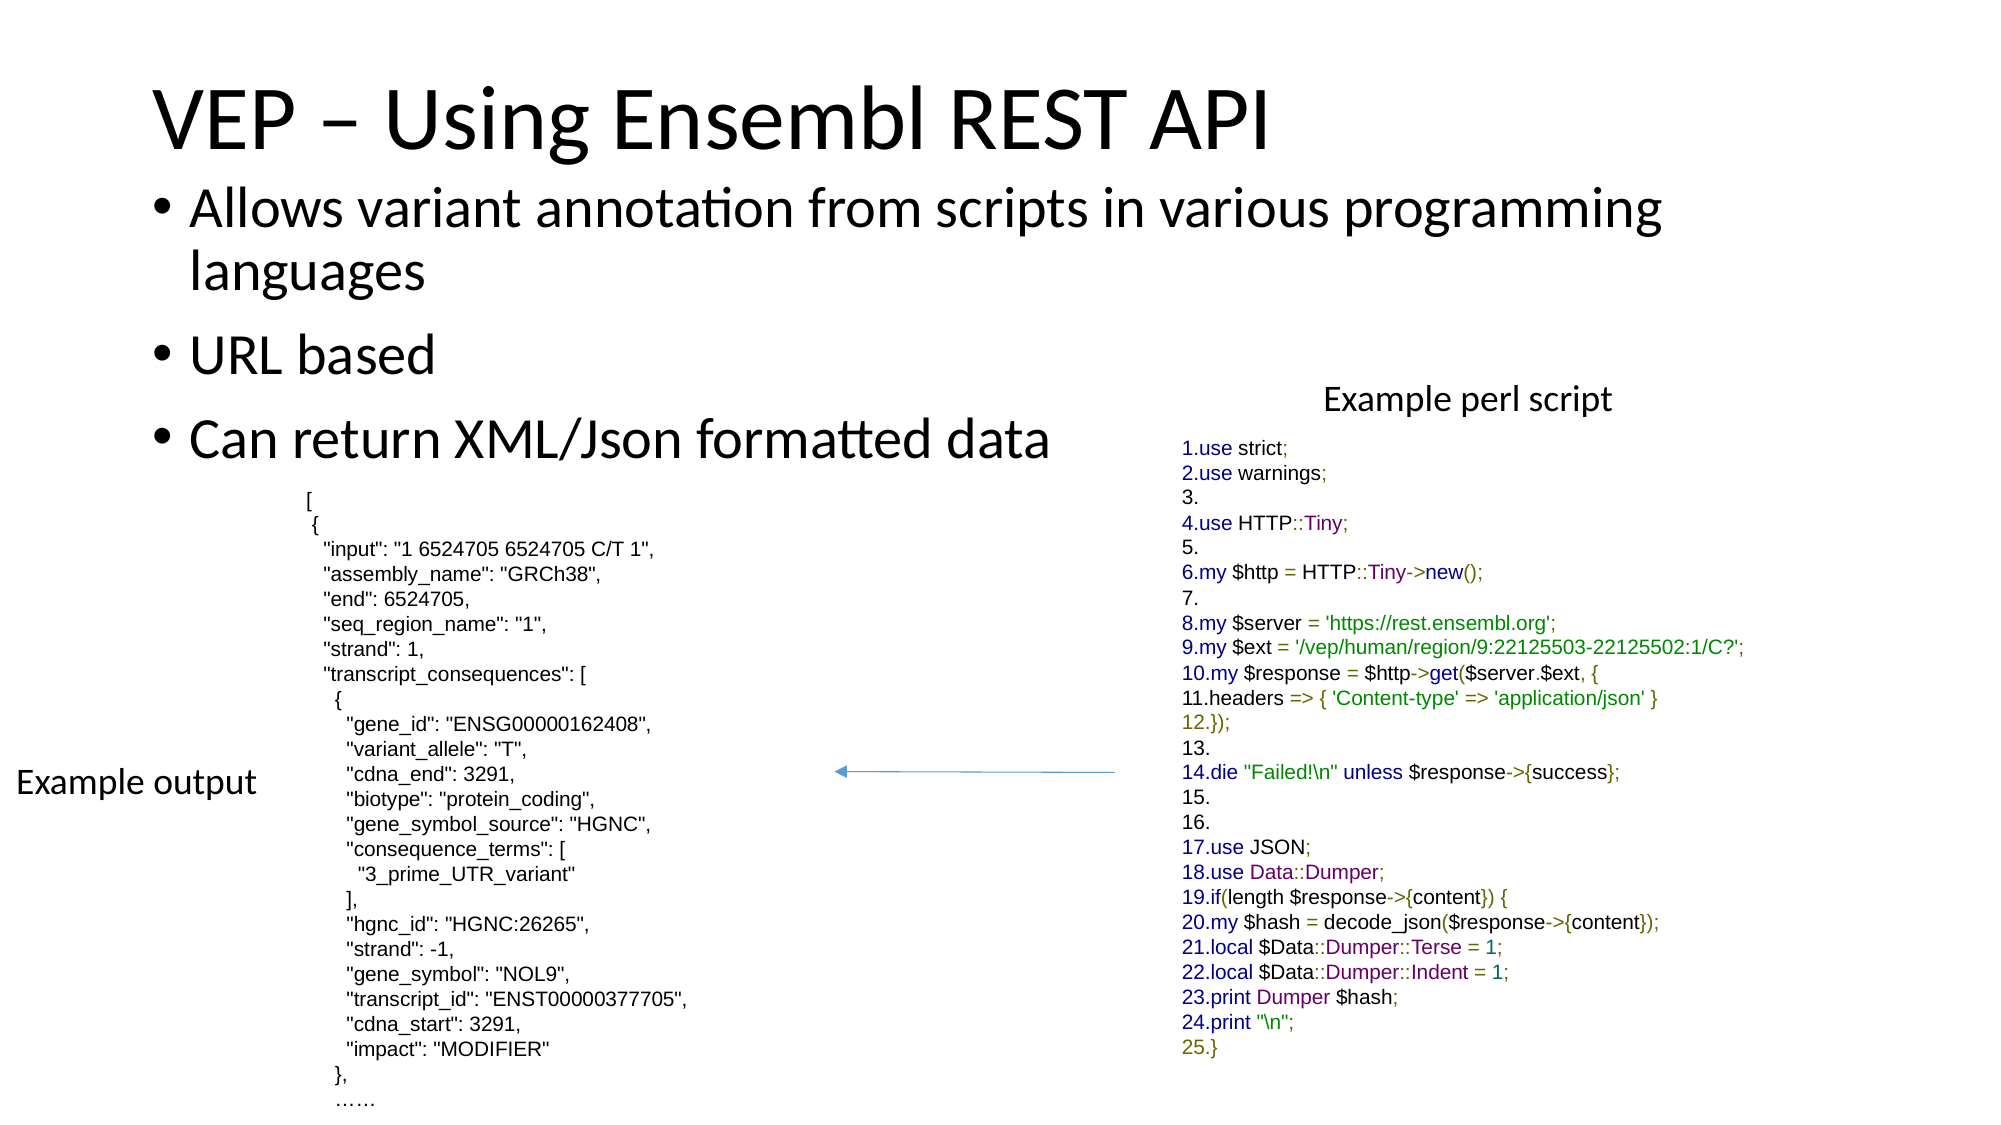

# VEP – Using Ensembl REST API
Allows variant annotation from scripts in various programming languages
URL based
Can return XML/Json formatted data
Example perl script
use strict;
use warnings;

use HTTP::Tiny;

my $http = HTTP::Tiny->new();

my $server = 'https://rest.ensembl.org';
my $ext = '/vep/human/region/9:22125503-22125502:1/C?';
my $response = $http->get($server.$ext, {
headers => { 'Content-type' => 'application/json' }
});

die "Failed!\n" unless $response->{success};

use JSON;
use Data::Dumper;
if(length $response->{content}) {
my $hash = decode_json($response->{content});
local $Data::Dumper::Terse = 1;
local $Data::Dumper::Indent = 1;
print Dumper $hash;
print "\n";
}
 [
  {
    "input": "1 6524705 6524705 C/T 1",
    "assembly_name": "GRCh38",
    "end": 6524705,
    "seq_region_name": "1",
    "strand": 1,
    "transcript_consequences": [
      {
        "gene_id": "ENSG00000162408",
        "variant_allele": "T",
        "cdna_end": 3291,
        "biotype": "protein_coding",
        "gene_symbol_source": "HGNC",
        "consequence_terms": [
          "3_prime_UTR_variant"
        ],
        "hgnc_id": "HGNC:26265",
        "strand": -1,
        "gene_symbol": "NOL9",
        "transcript_id": "ENST00000377705",
        "cdna_start": 3291,
        "impact": "MODIFIER"
      },
      ……
Example output